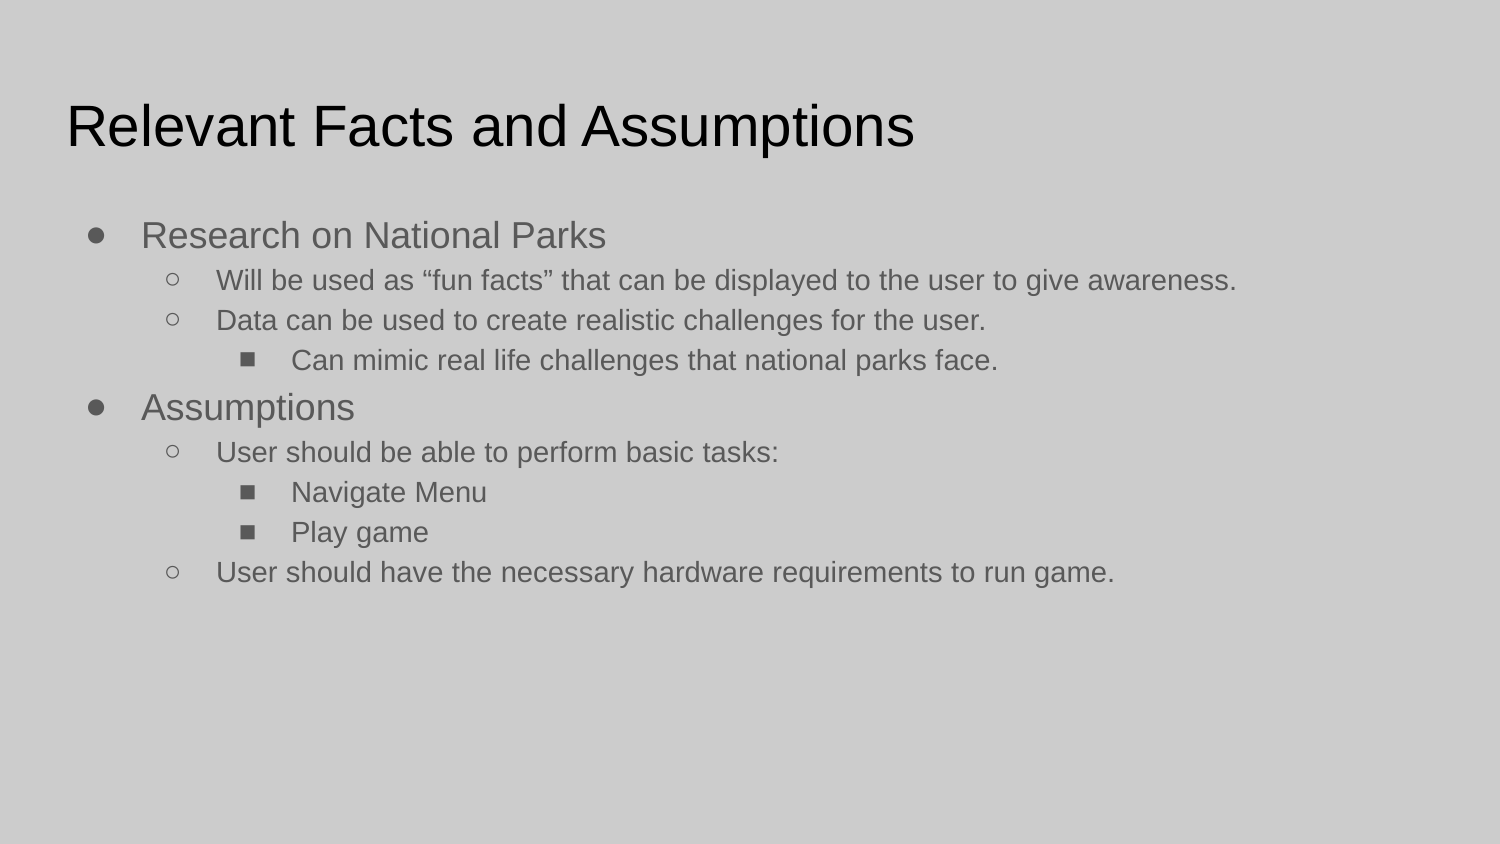

# Relevant Facts and Assumptions
Research on National Parks
Will be used as “fun facts” that can be displayed to the user to give awareness.
Data can be used to create realistic challenges for the user.
Can mimic real life challenges that national parks face.
Assumptions
User should be able to perform basic tasks:
Navigate Menu
Play game
User should have the necessary hardware requirements to run game.